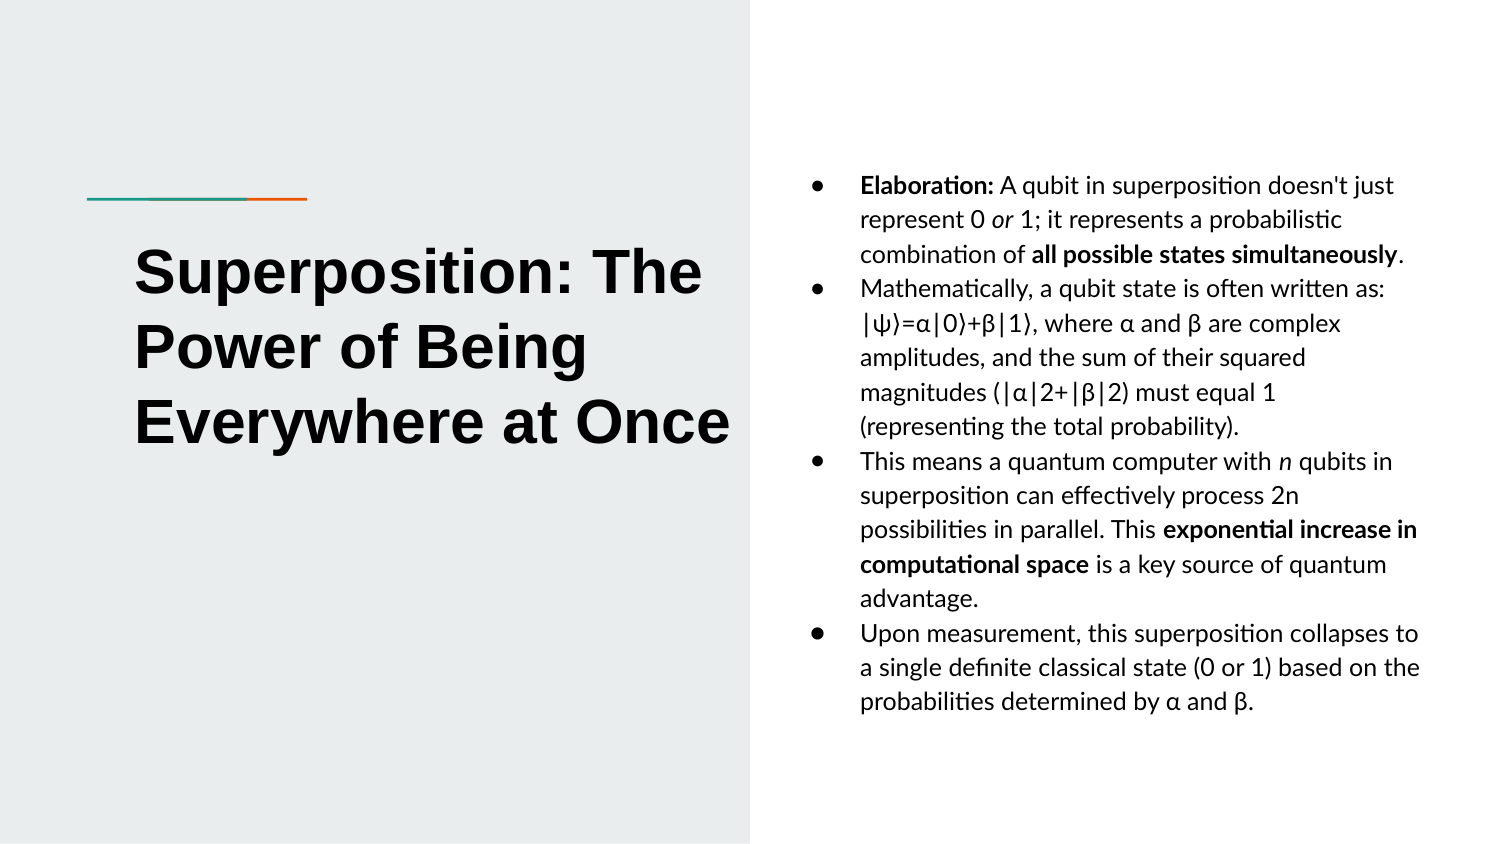

Elaboration: A qubit in superposition doesn't just represent 0 or 1; it represents a probabilistic combination of all possible states simultaneously.
Mathematically, a qubit state is often written as: ∣ψ⟩=α∣0⟩+β∣1⟩, where α and β are complex amplitudes, and the sum of their squared magnitudes (∣α∣2+∣β∣2) must equal 1 (representing the total probability).
This means a quantum computer with n qubits in superposition can effectively process 2n possibilities in parallel. This exponential increase in computational space is a key source of quantum advantage.
Upon measurement, this superposition collapses to a single definite classical state (0 or 1) based on the probabilities determined by α and β.
# Superposition: The Power of Being Everywhere at Once